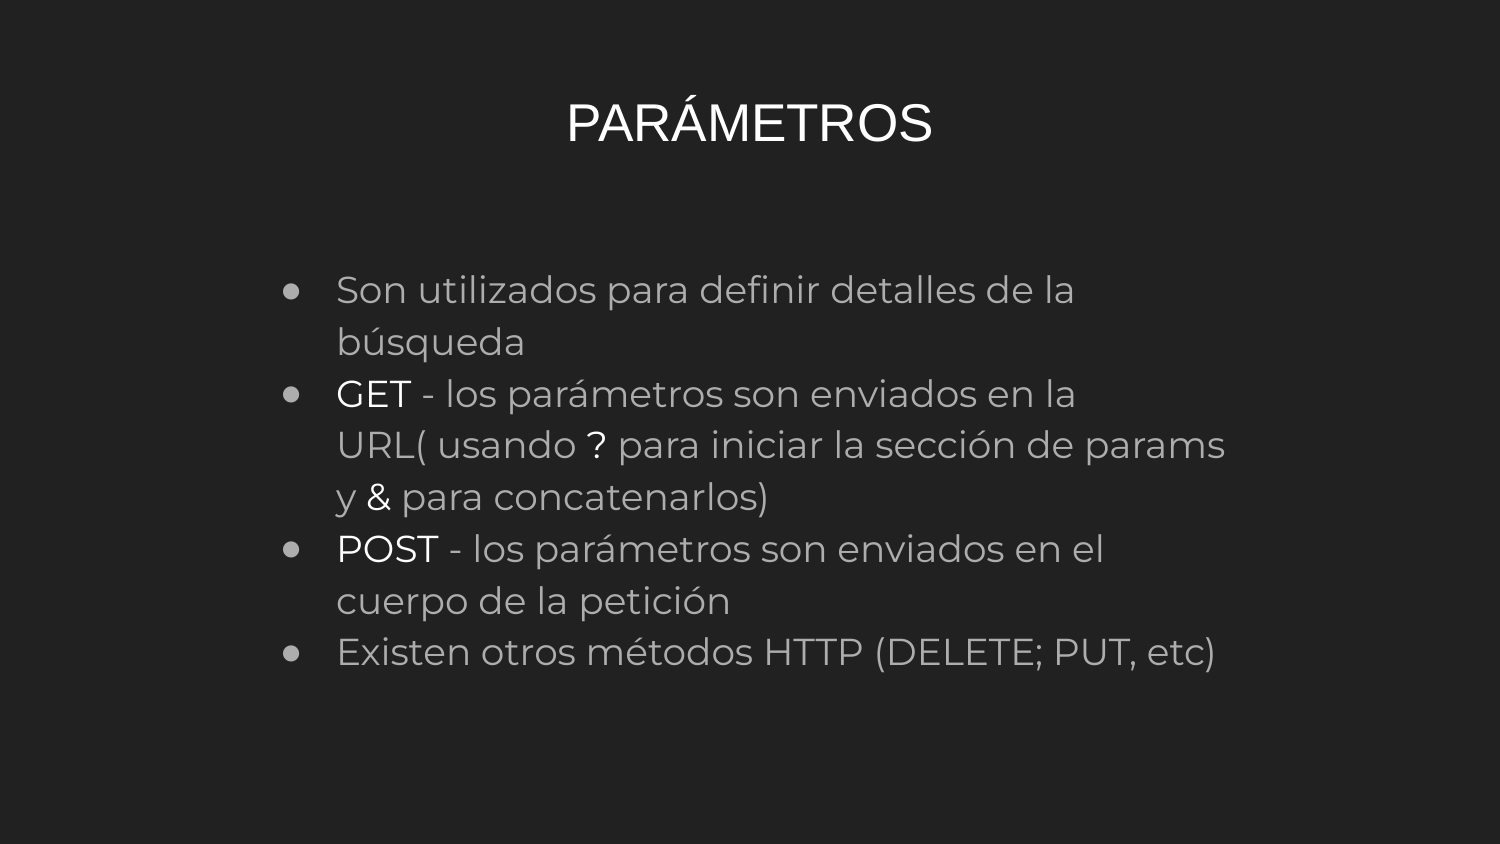

# PARÁMETROS
Son utilizados para definir detalles de la búsqueda
GET - los parámetros son enviados en la URL( usando ? para iniciar la sección de params y & para concatenarlos)
POST - los parámetros son enviados en el cuerpo de la petición
Existen otros métodos HTTP (DELETE; PUT, etc)